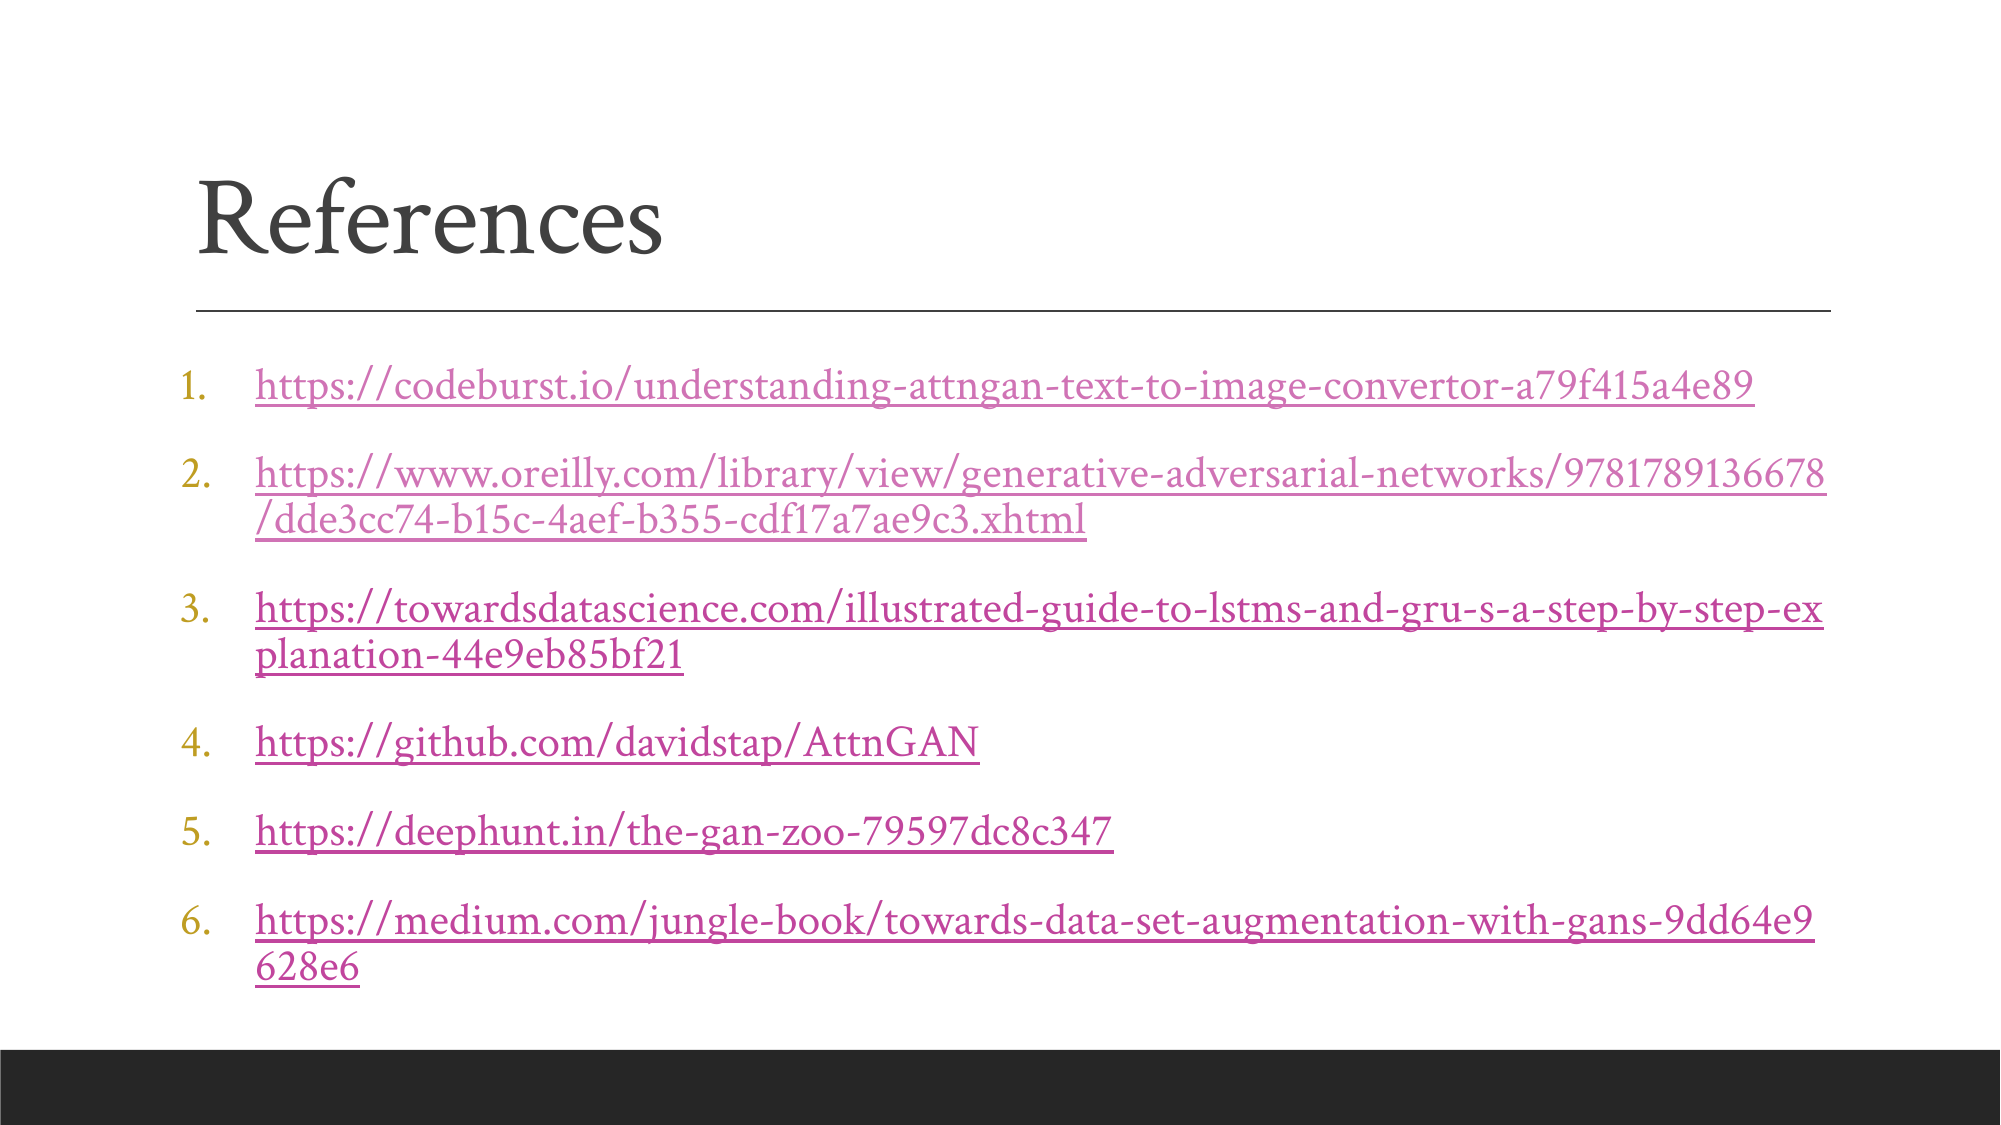

# References
https://codeburst.io/understanding-attngan-text-to-image-convertor-a79f415a4e89
https://www.oreilly.com/library/view/generative-adversarial-networks/9781789136678/dde3cc74-b15c-4aef-b355-cdf17a7ae9c3.xhtml
https://towardsdatascience.com/illustrated-guide-to-lstms-and-gru-s-a-step-by-step-explanation-44e9eb85bf21
https://github.com/davidstap/AttnGAN
https://deephunt.in/the-gan-zoo-79597dc8c347
https://medium.com/jungle-book/towards-data-set-augmentation-with-gans-9dd64e9628e6